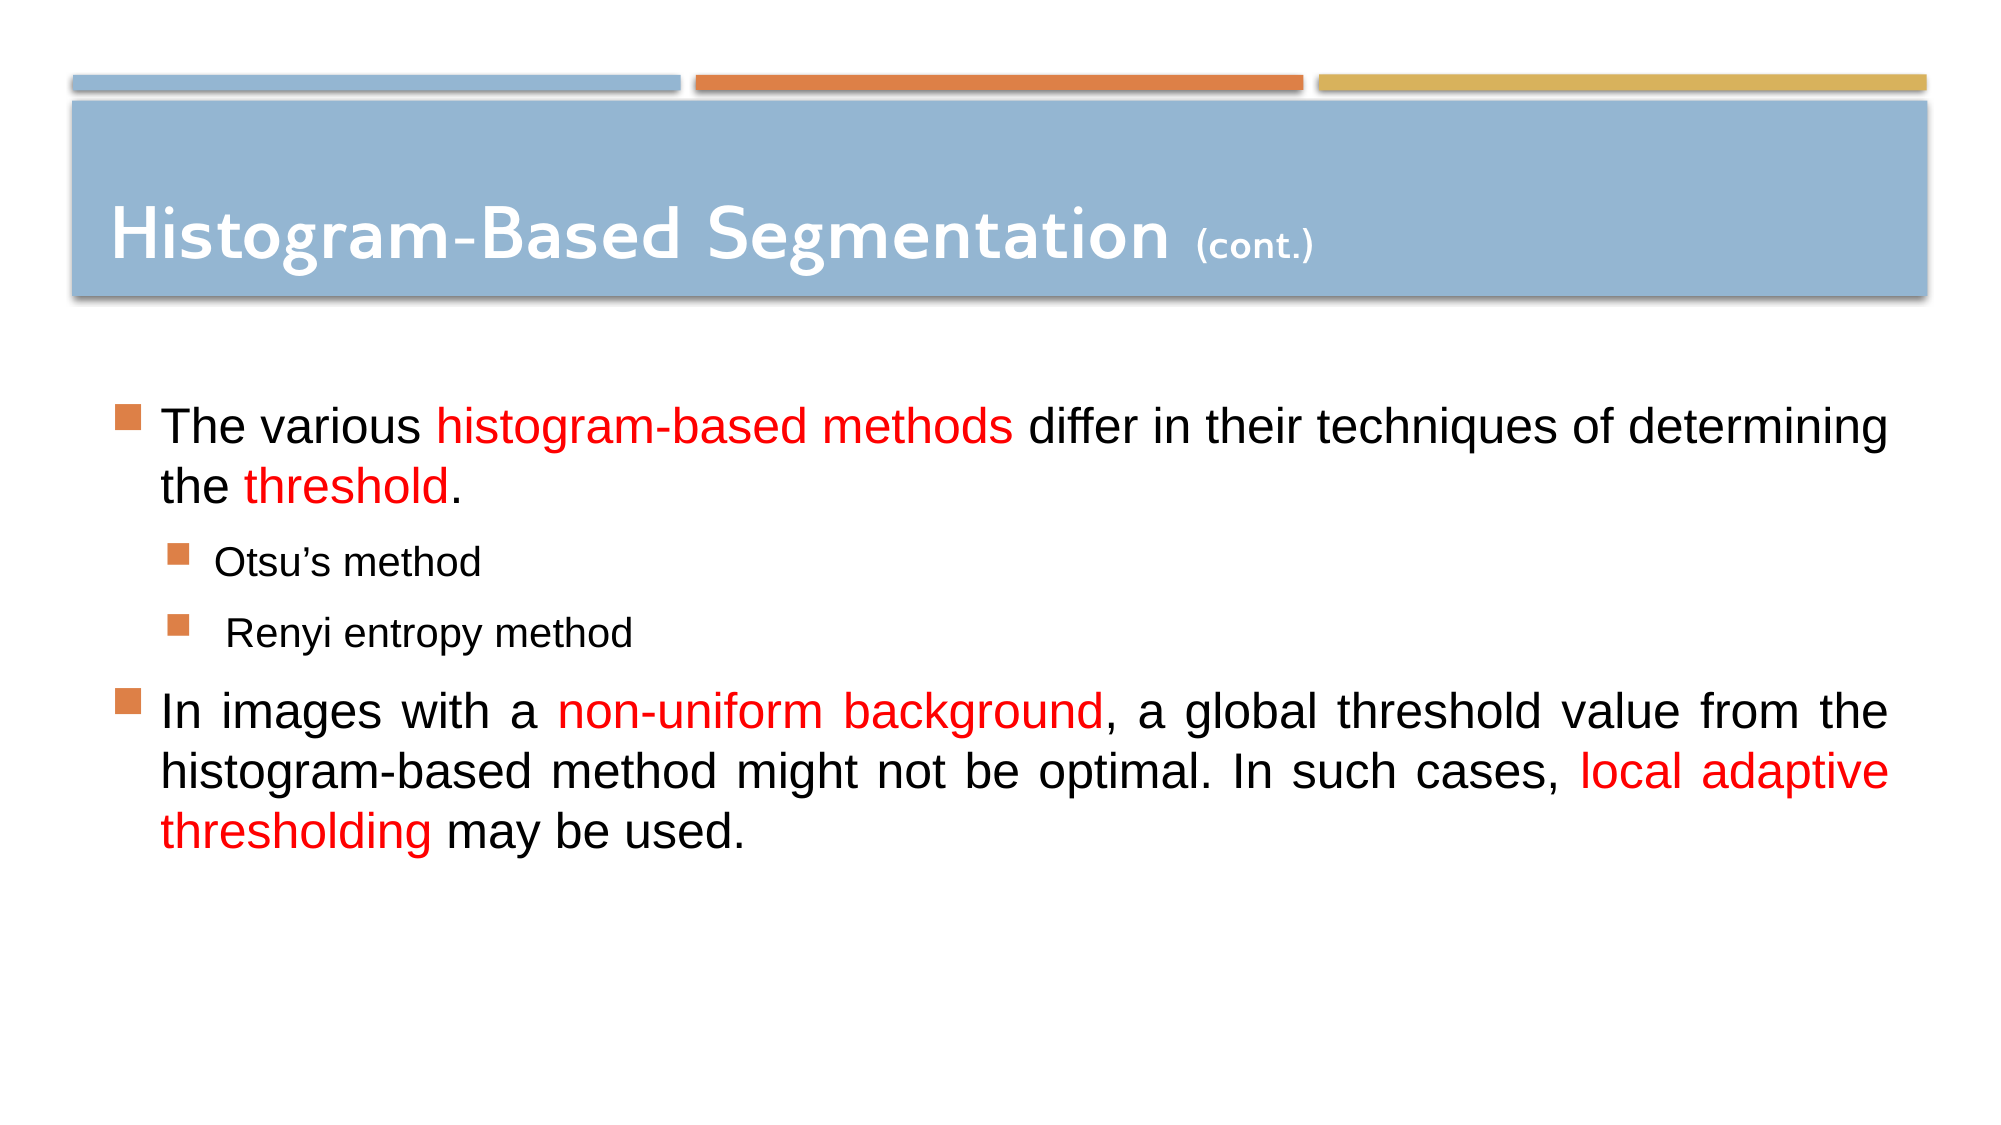

# Histogram-Based Segmentation (cont.)
The various histogram-based methods differ in their techniques of determining the threshold.
Otsu’s method
 Renyi entropy method
In images with a non-uniform background, a global threshold value from the histogram-based method might not be optimal. In such cases, local adaptive thresholding may be used.